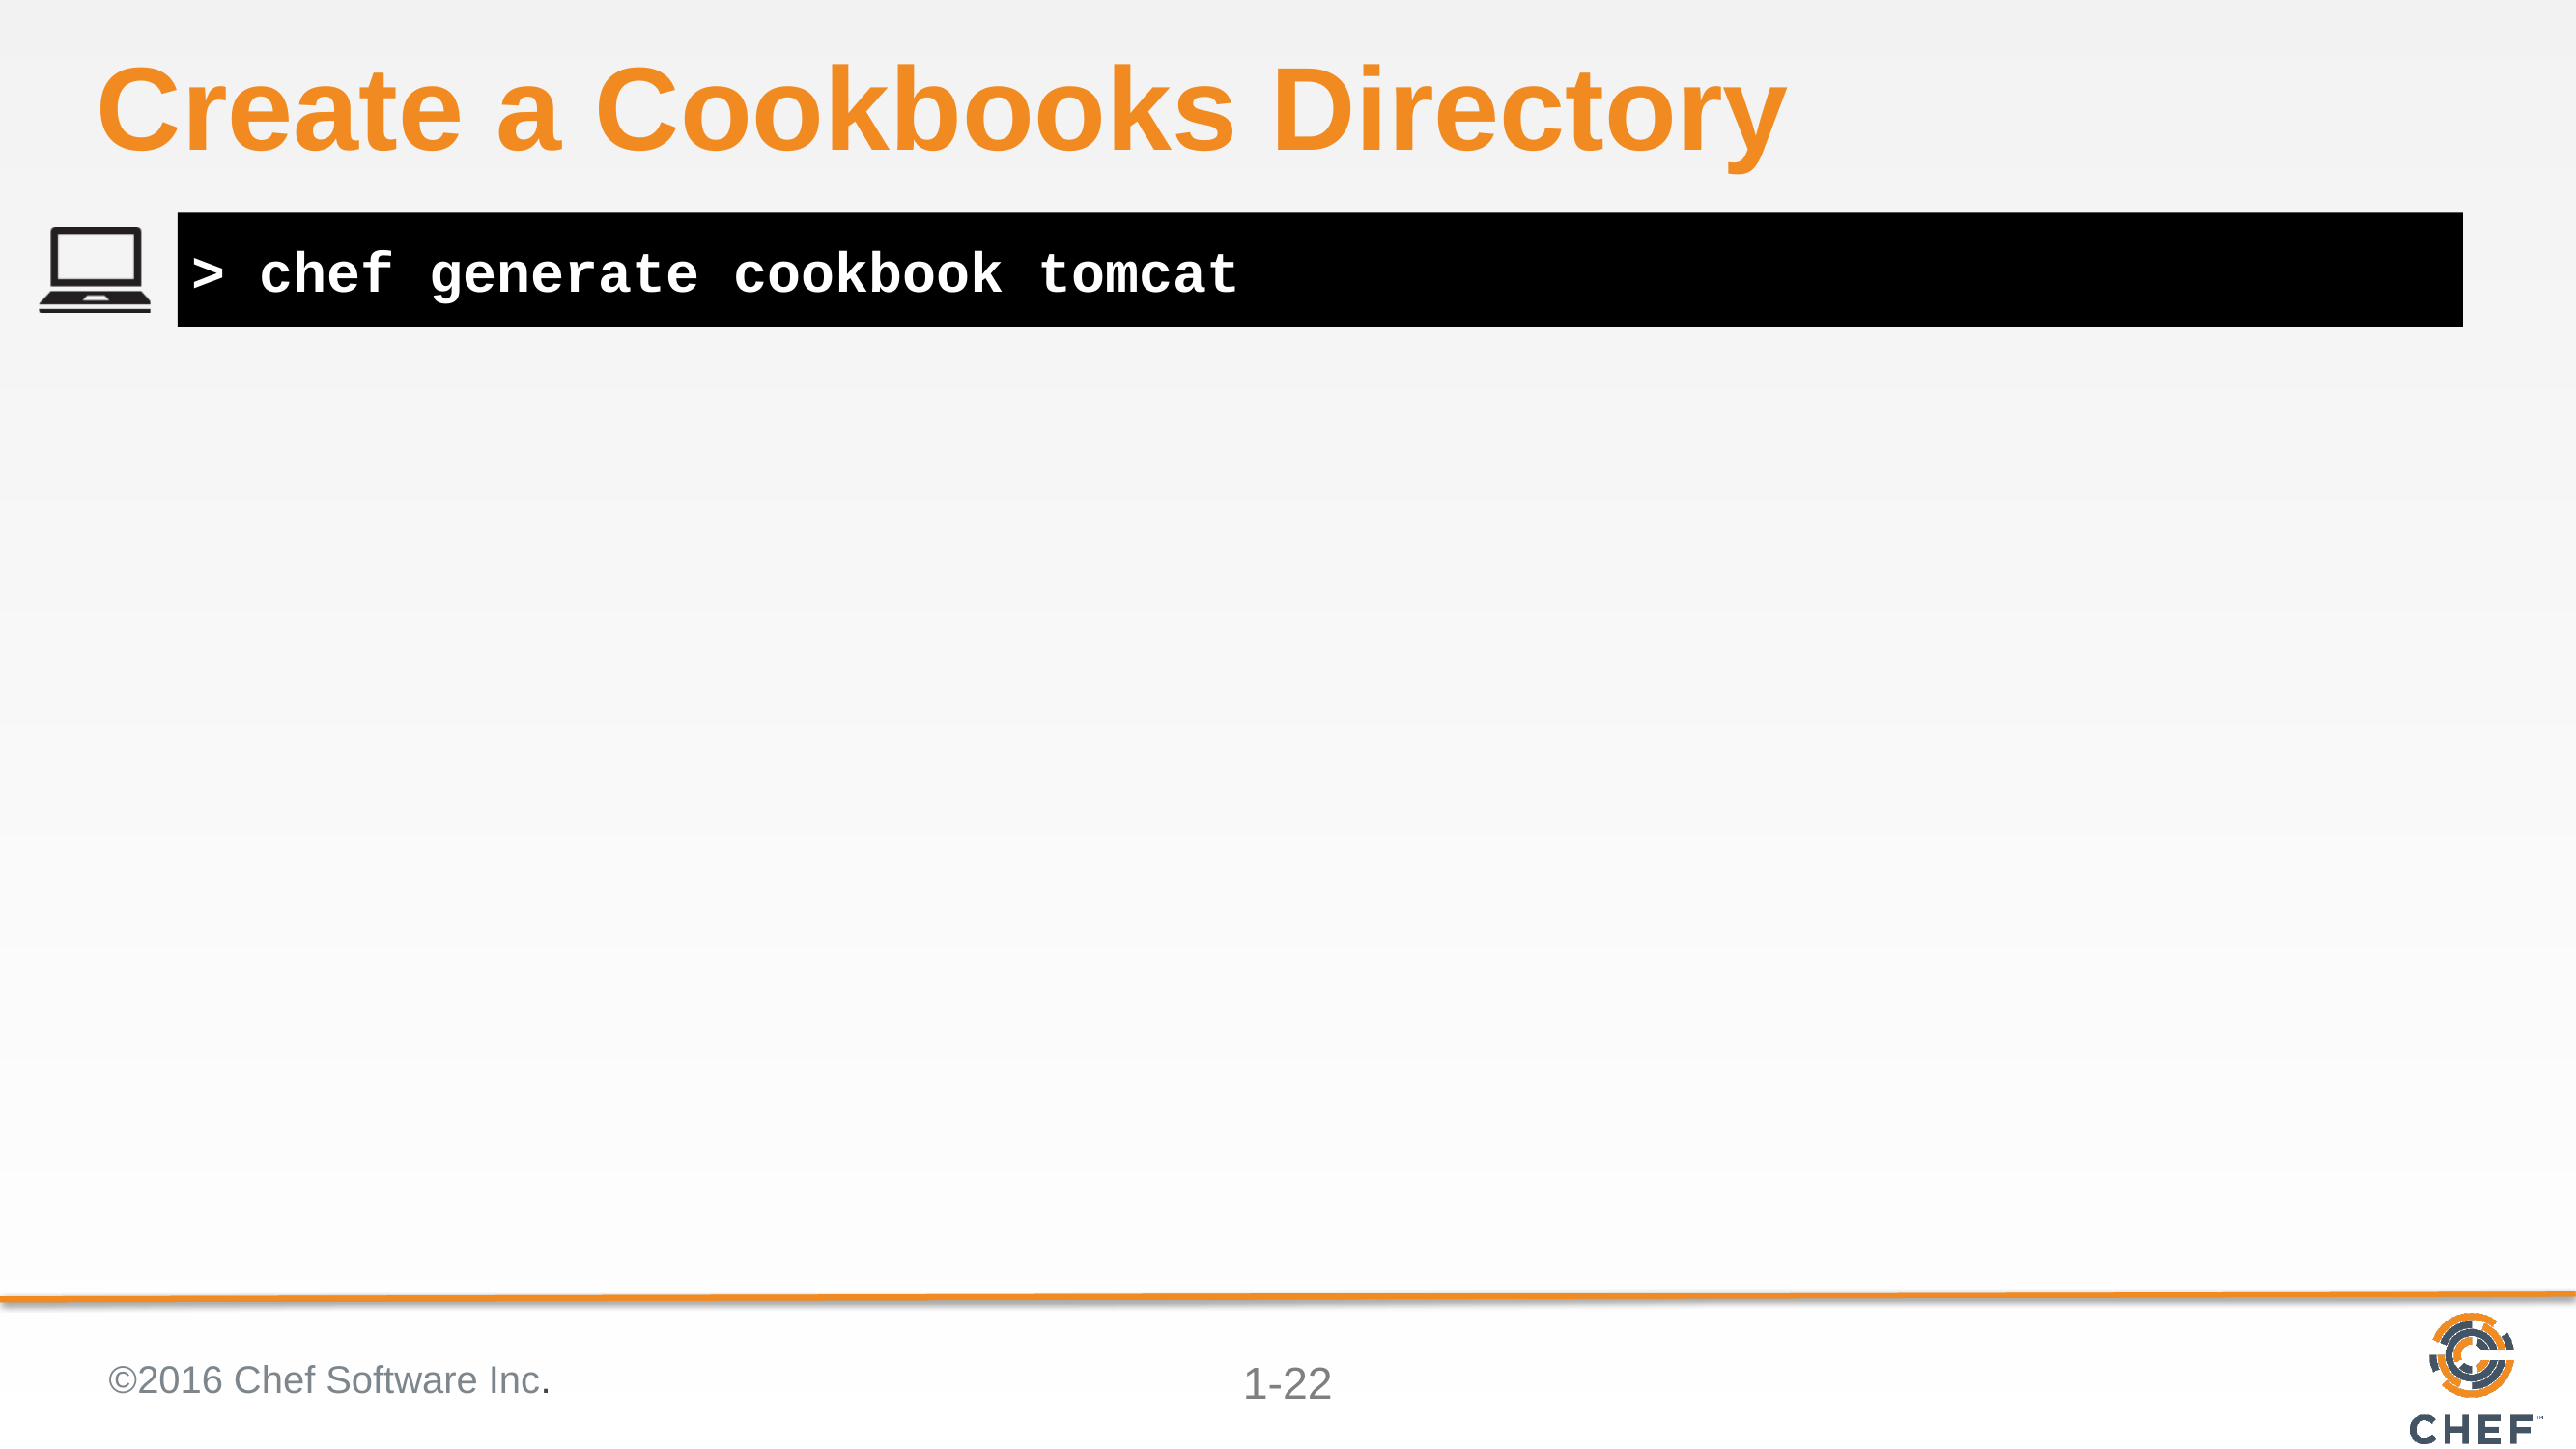

# Create a Cookbooks Directory
> chef generate cookbook tomcat